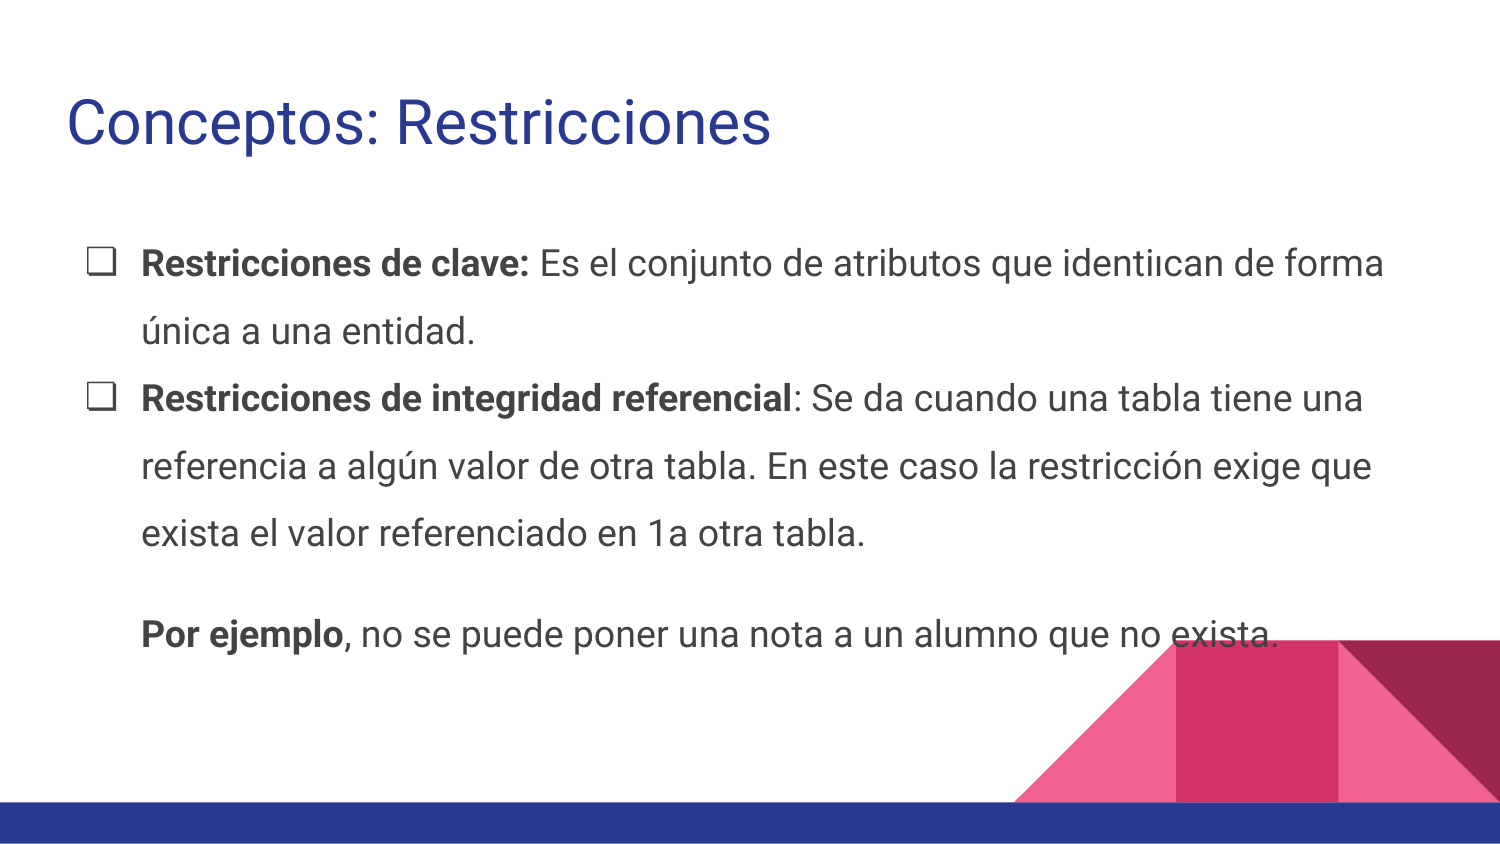

# Conceptos: Restricciones

Restricciones de clave: Es el conjunto de atributos que identiıcan de forma única a una entidad.
Restricciones de integridad referencial: Se da cuando una tabla tiene una referencia a algún valor de otra tabla. En este caso la restricción exige que exista el valor referenciado en 1a otra tabla.
Por ejemplo, no se puede poner una nota a un alumno que no exista.